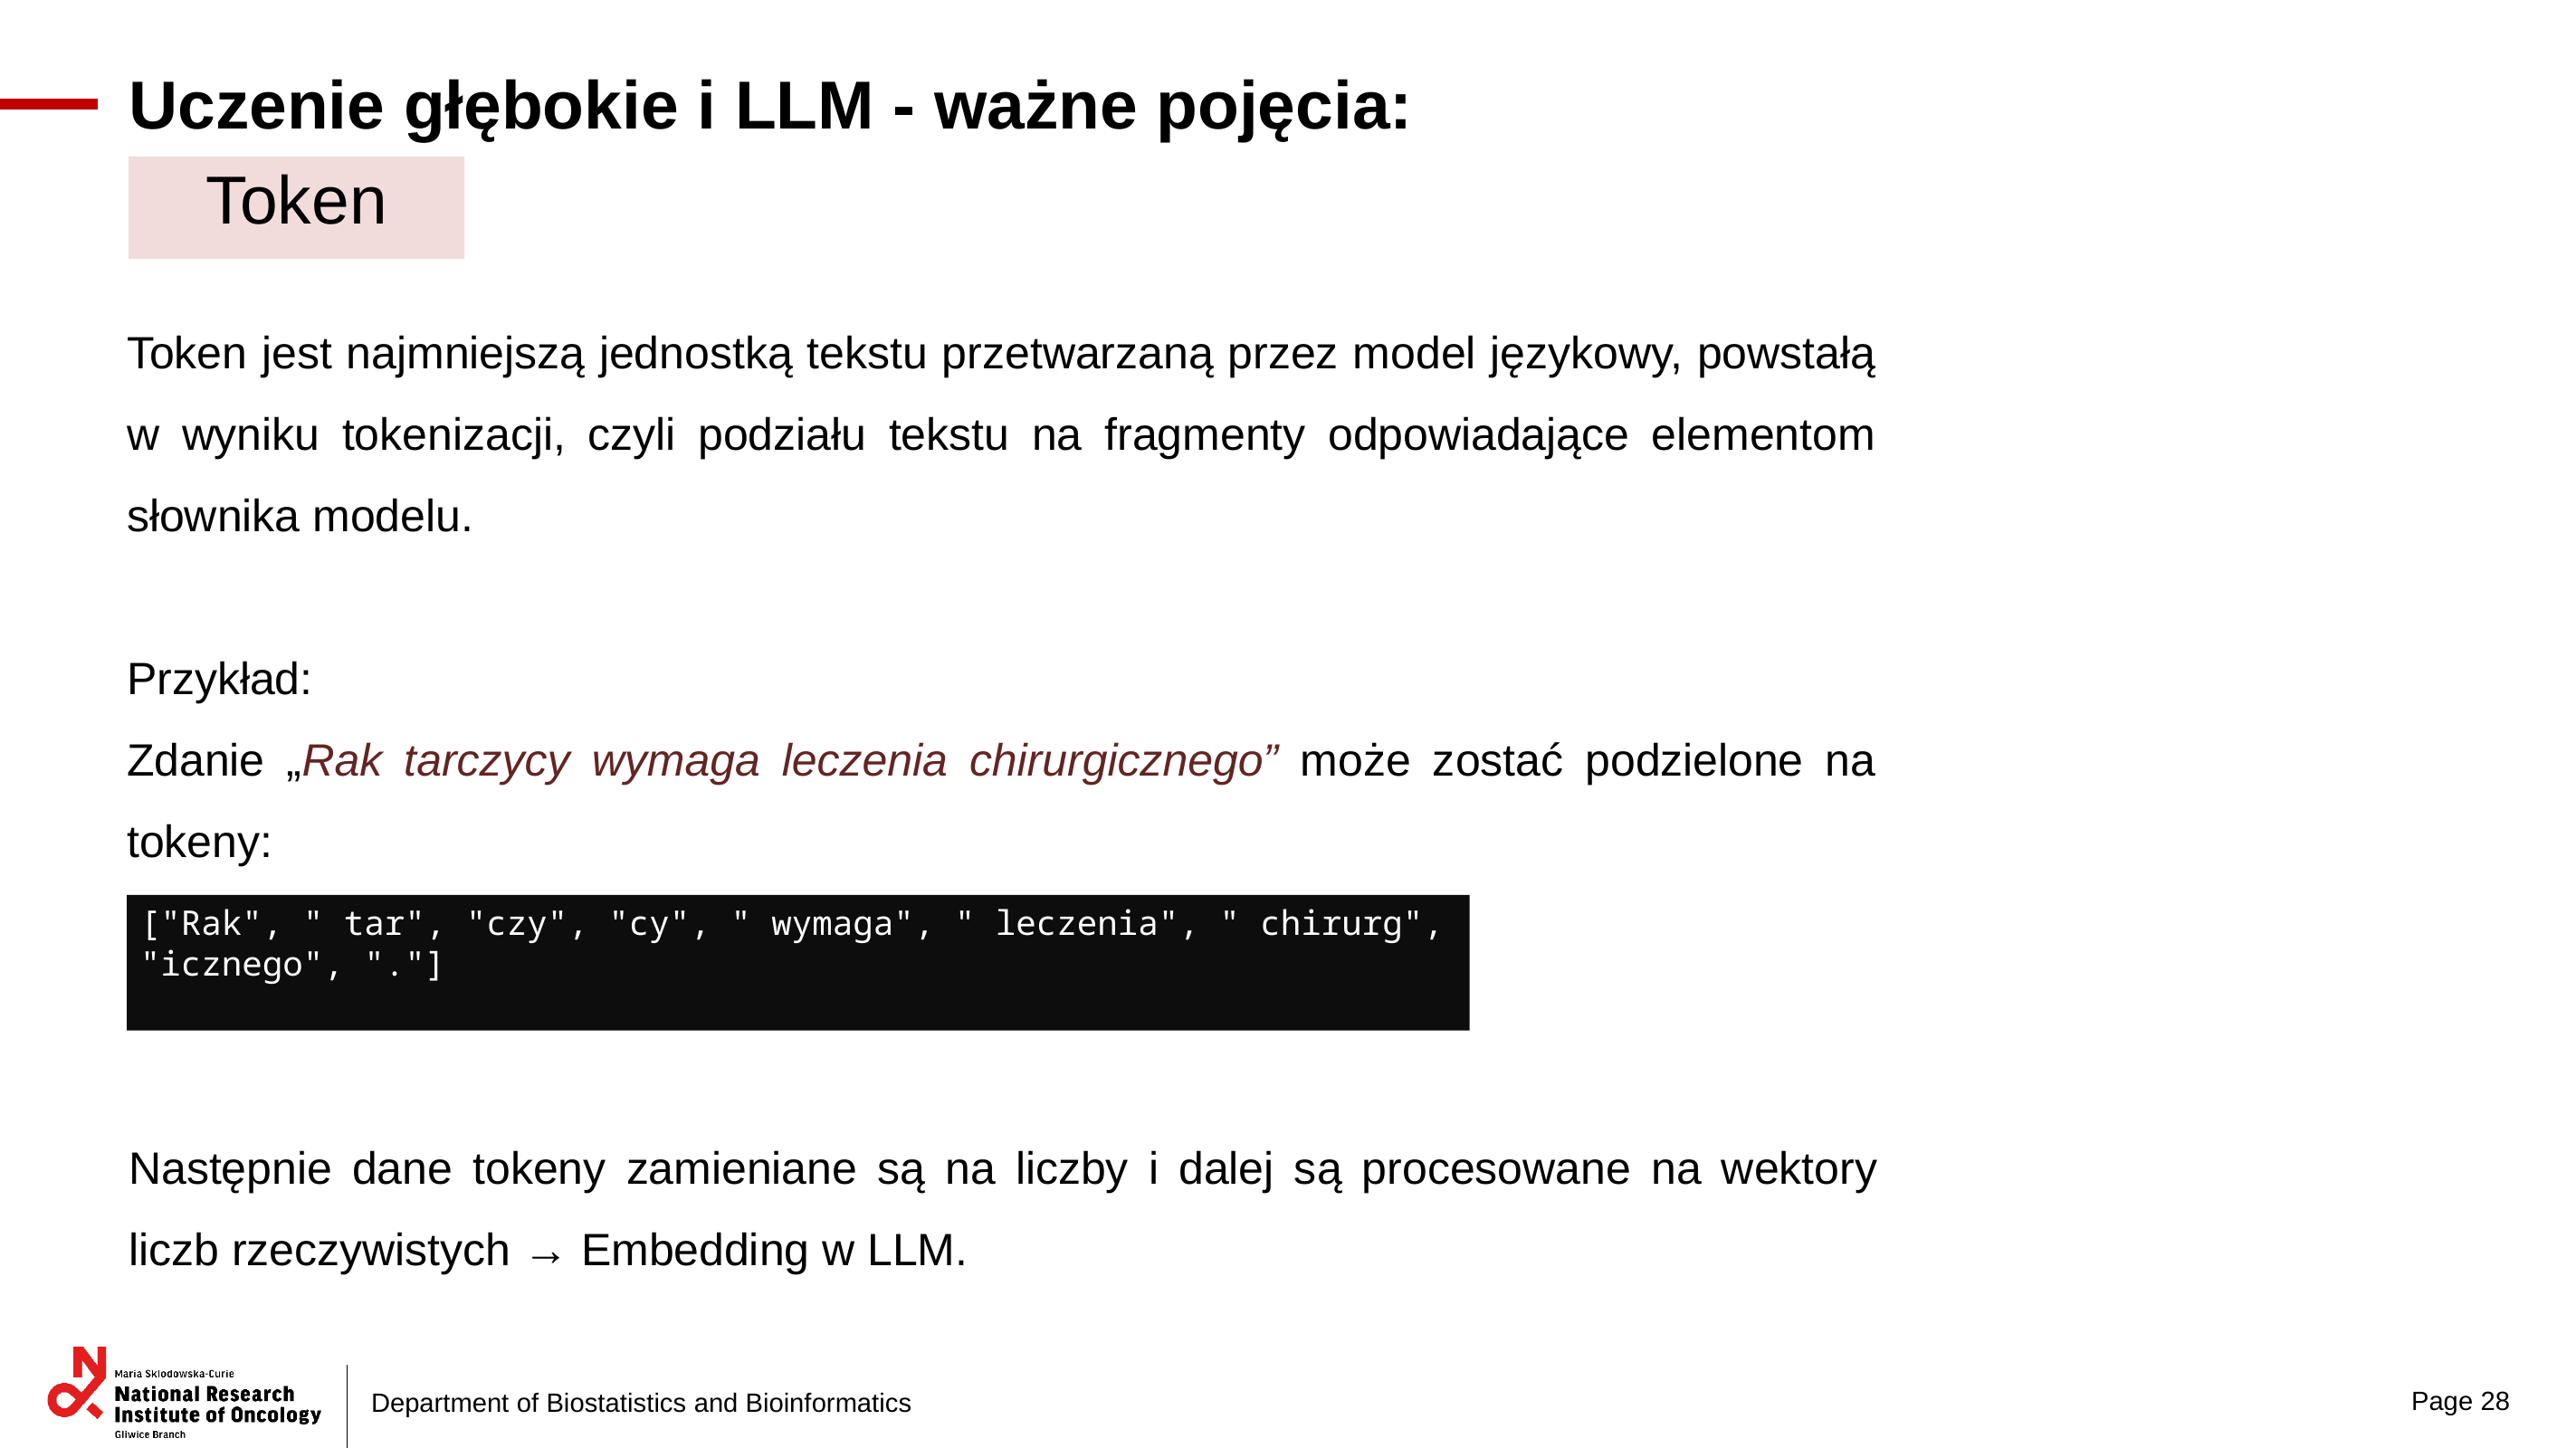

# Uczenie głębokie i LLM - ważne pojęcia:
Token
Token jest najmniejszą jednostką tekstu przetwarzaną przez model językowy, powstałą w wyniku tokenizacji, czyli podziału tekstu na fragmenty odpowiadające elementom słownika modelu.

Przykład:
Zdanie „Rak tarczycy wymaga leczenia chirurgicznego” może zostać podzielone na tokeny:

["Rak", " tar", "czy", "cy", " wymaga", " leczenia", " chirurg", "icznego", "."]

Następnie dane tokeny zamieniane są na liczby i dalej są procesowane na wektory liczb rzeczywistych → Embedding w LLM.

Page 28